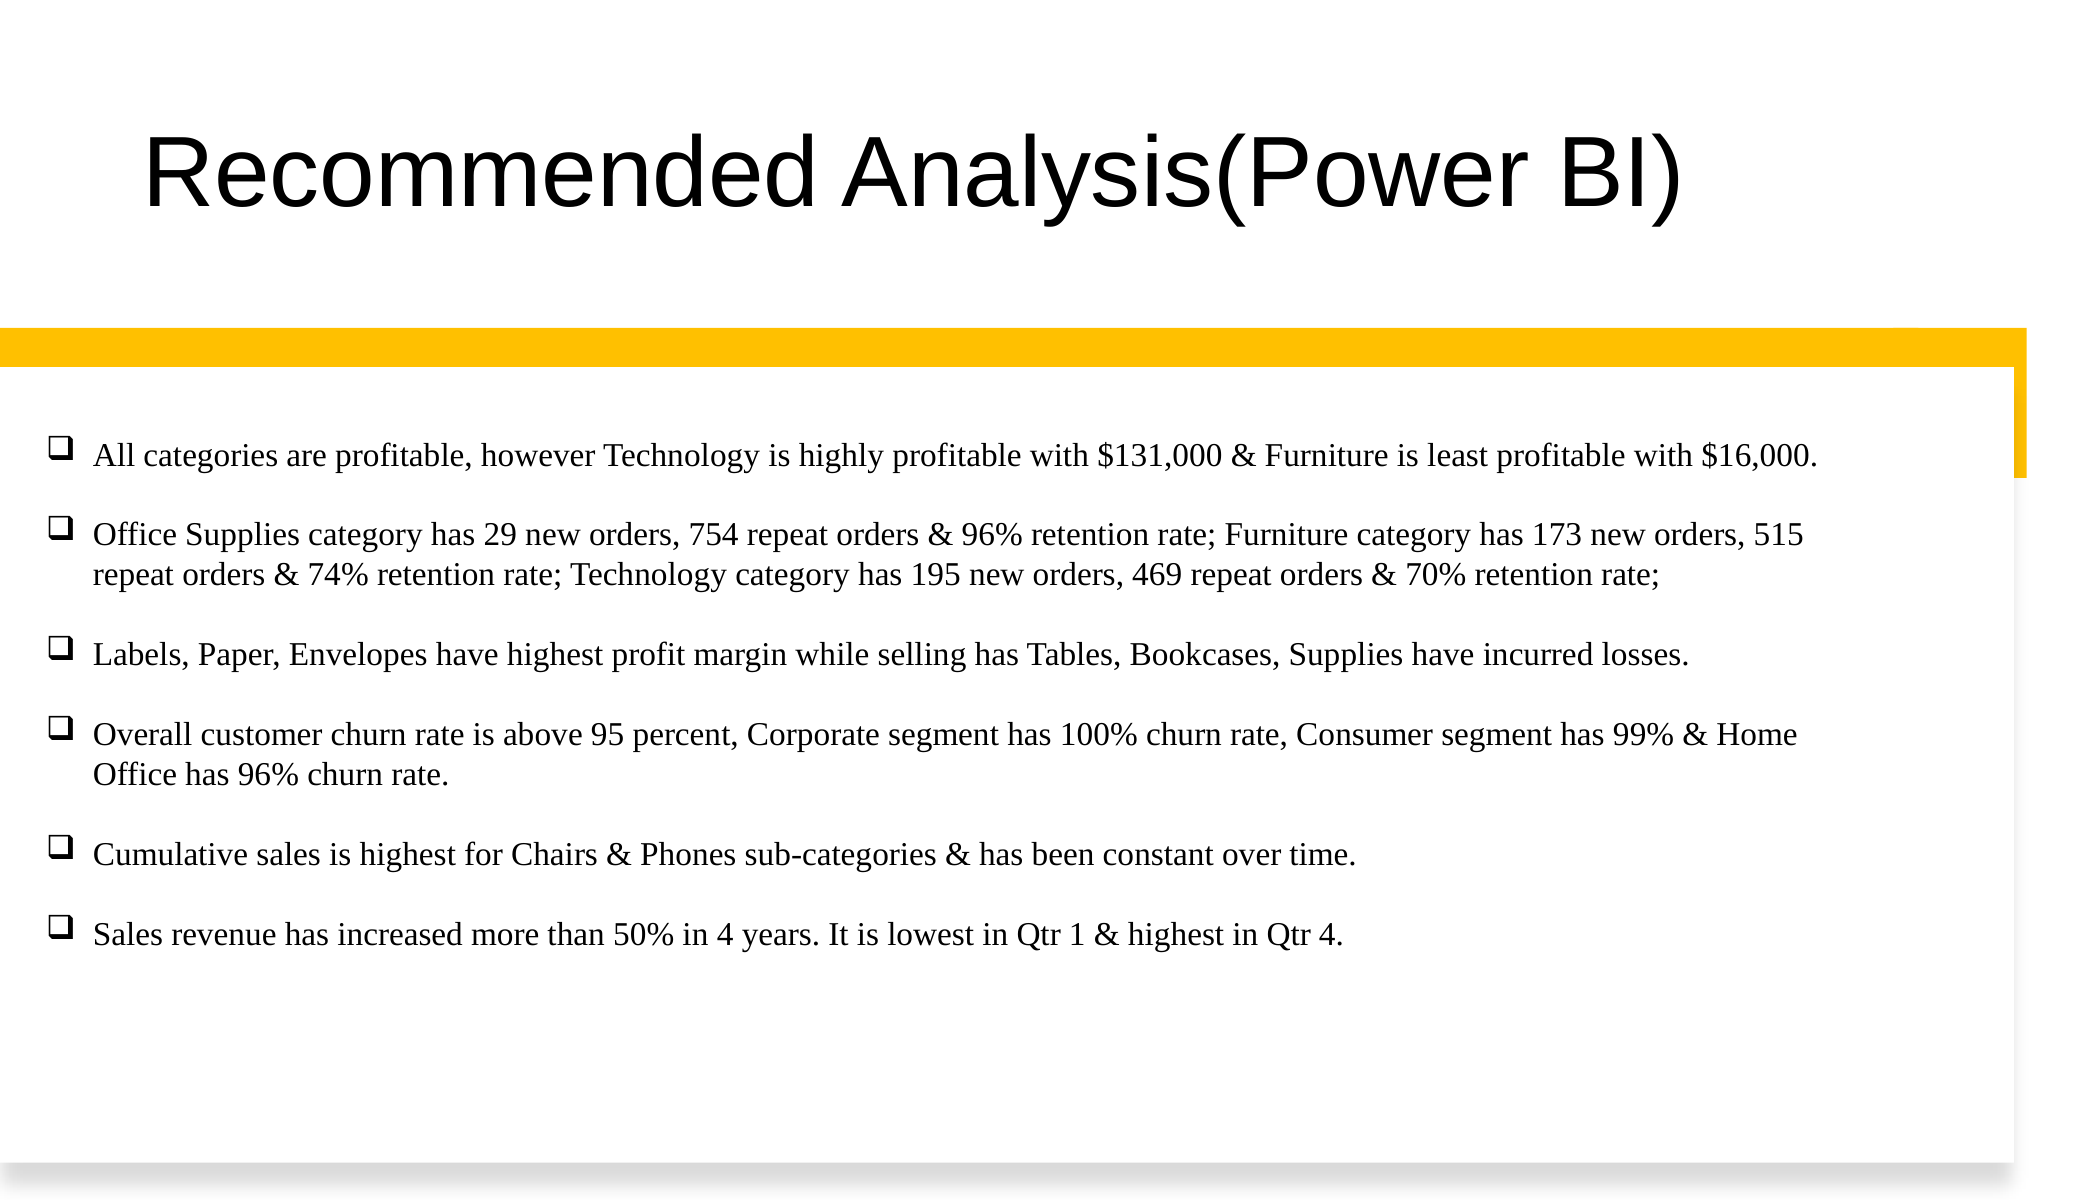

# Recommended Analysis(Power BI)

All categories are profitable, however Technology is highly profitable with $131,000 & Furniture is least profitable with $16,000.

Office Supplies category has 29 new orders, 754 repeat orders & 96% retention rate; Furniture category has 173 new orders, 515 repeat orders & 74% retention rate; Technology category has 195 new orders, 469 repeat orders & 70% retention rate;

Labels, Paper, Envelopes have highest profit margin while selling has Tables, Bookcases, Supplies have incurred losses.

Overall customer churn rate is above 95 percent, Corporate segment has 100% churn rate, Consumer segment has 99% & Home Office has 96% churn rate.

Cumulative sales is highest for Chairs & Phones sub-categories & has been constant over time.

Sales revenue has increased more than 50% in 4 years. It is lowest in Qtr 1 & highest in Qtr 4.